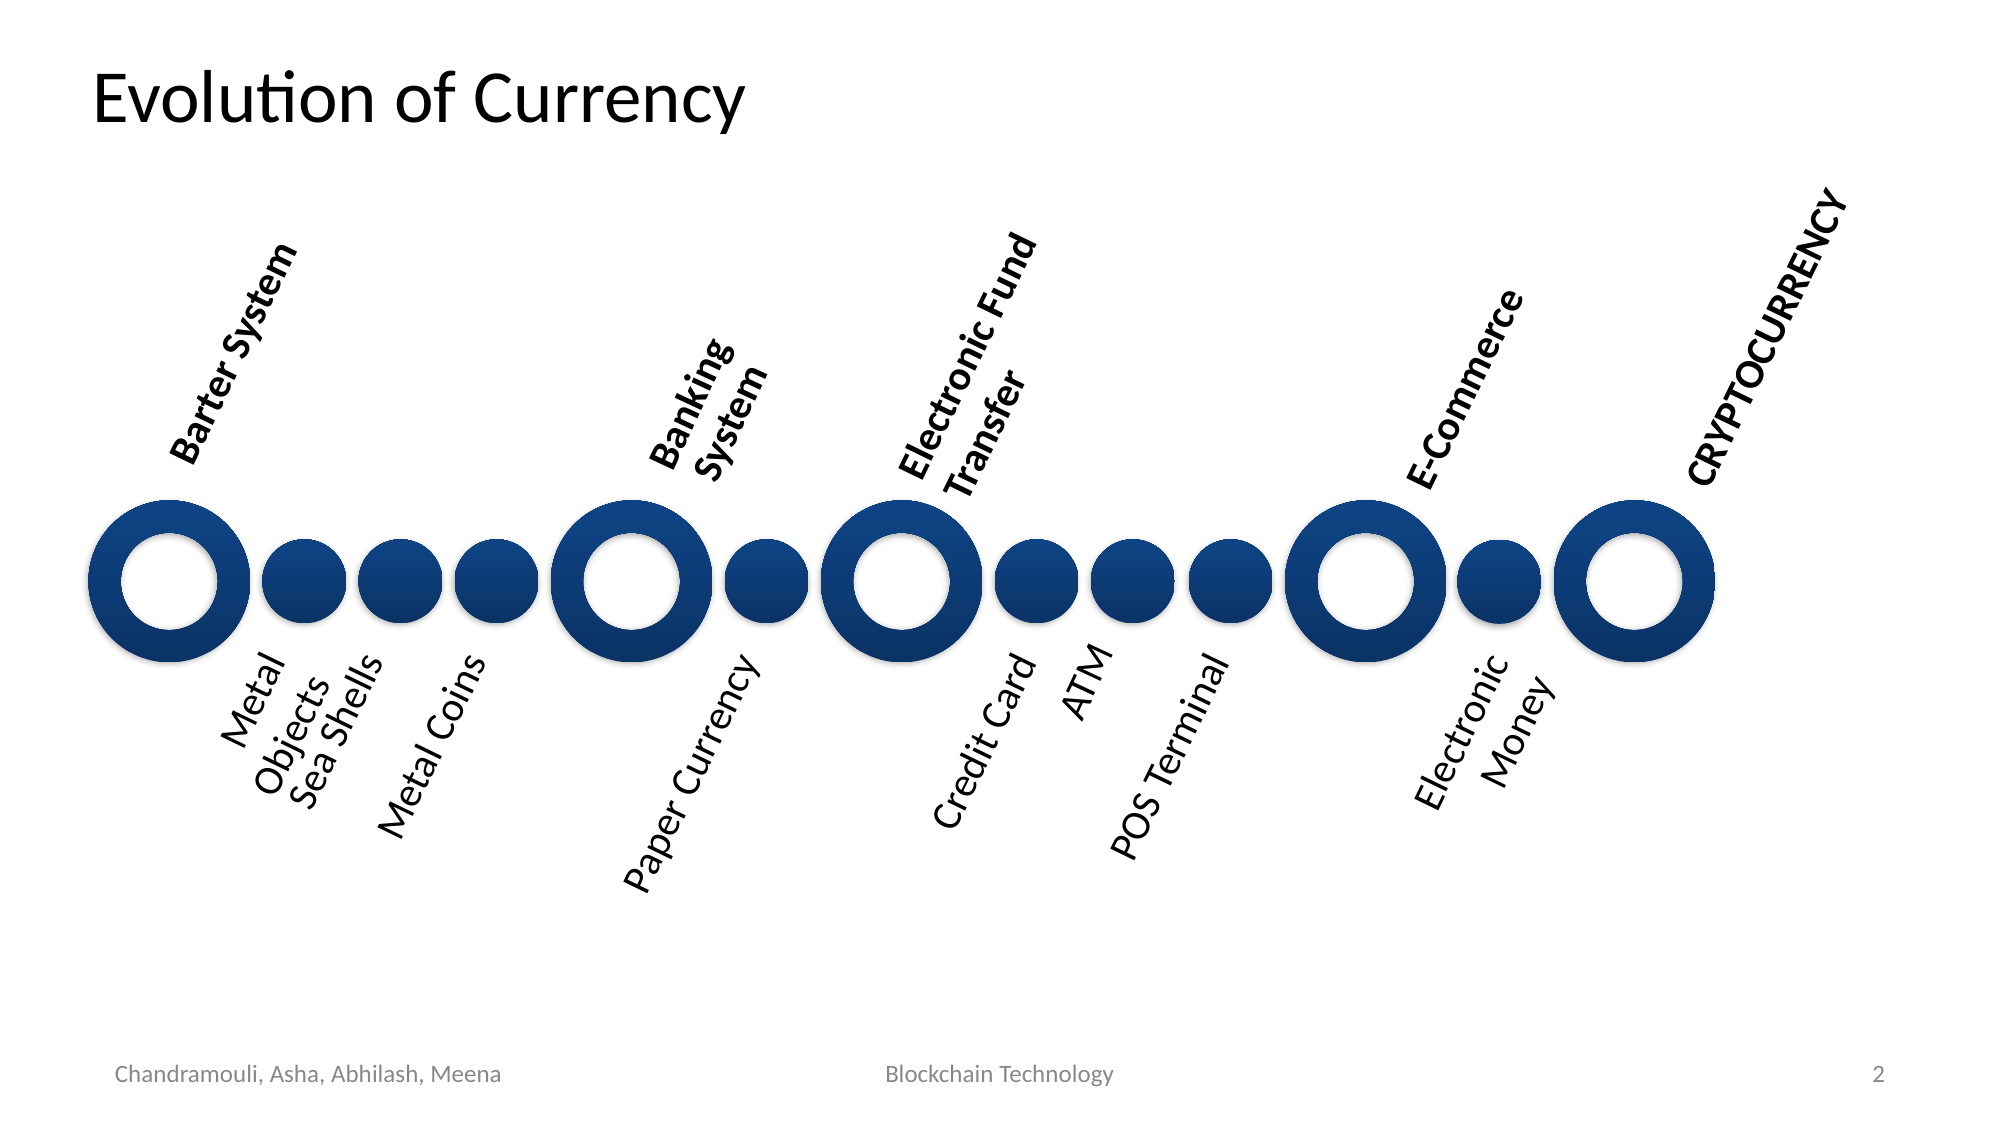

Evolution of Currency
Electronic Fund Transfer
CRYPTOCURRENCY
E-Commerce

Banking System

ATM

Barter System
Metal Objects
Sea Shells
Metal Coins
Credit Card
POS Terminal
Electronic Money
Paper Currency
Chandramouli, Asha, Abhilash, Meena
Blockchain Technology
2